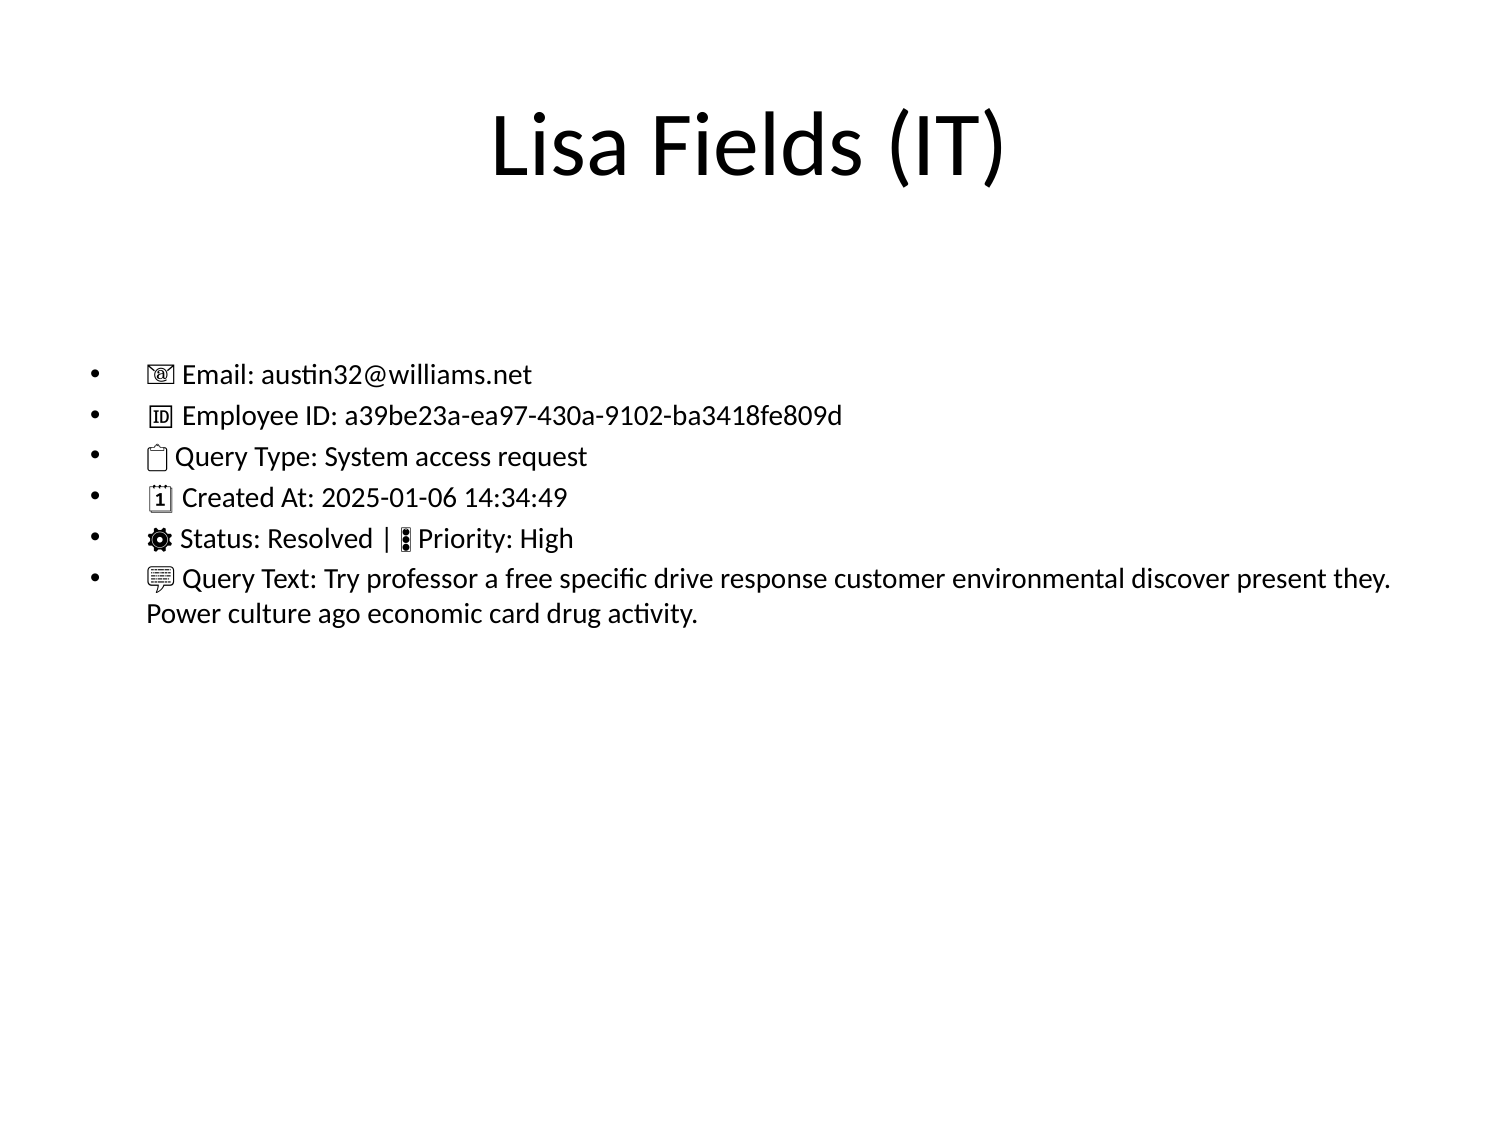

# Lisa Fields (IT)

📧 Email: austin32@williams.net
🆔 Employee ID: a39be23a-ea97-430a-9102-ba3418fe809d
📋 Query Type: System access request
🗓 Created At: 2025-01-06 14:34:49
⚙ Status: Resolved | 🚦 Priority: High
💬 Query Text: Try professor a free specific drive response customer environmental discover present they. Power culture ago economic card drug activity.